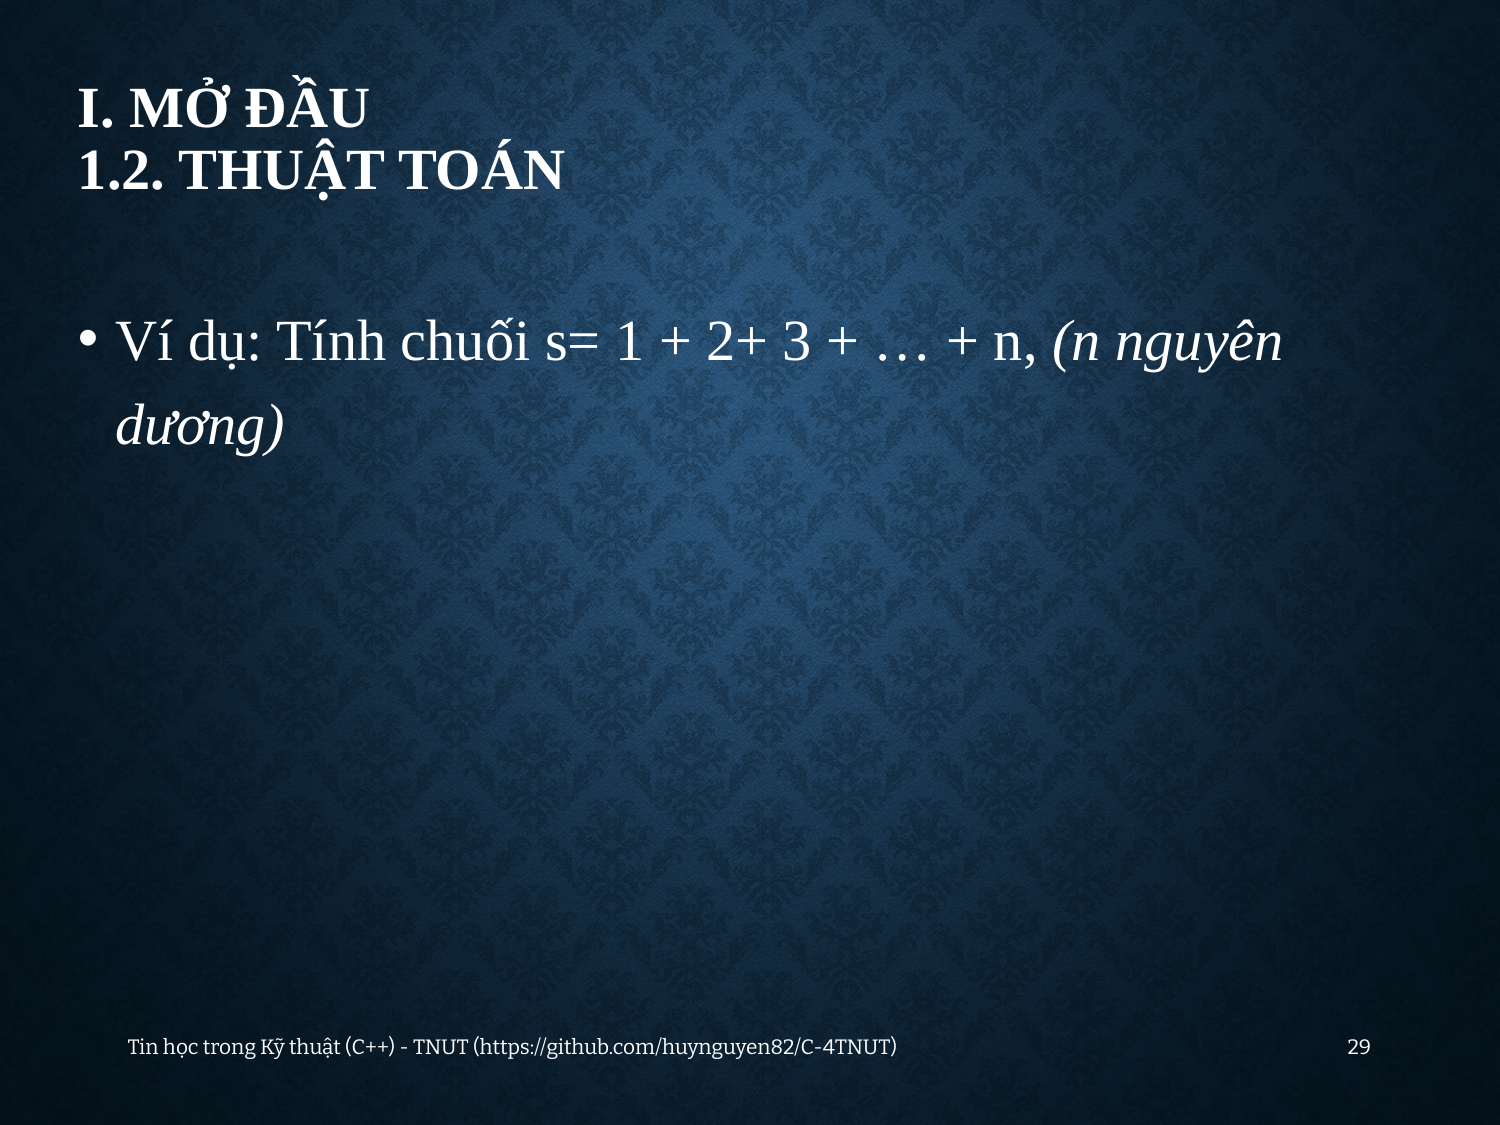

# I. Mở đầu 1.2. Thuật toán
Ví dụ: Tính chuối s= 1 + 2+ 3 + … + n, (n nguyên dương)
Tin học trong Kỹ thuật (C++) - TNUT (https://github.com/huynguyen82/C-4TNUT)
29